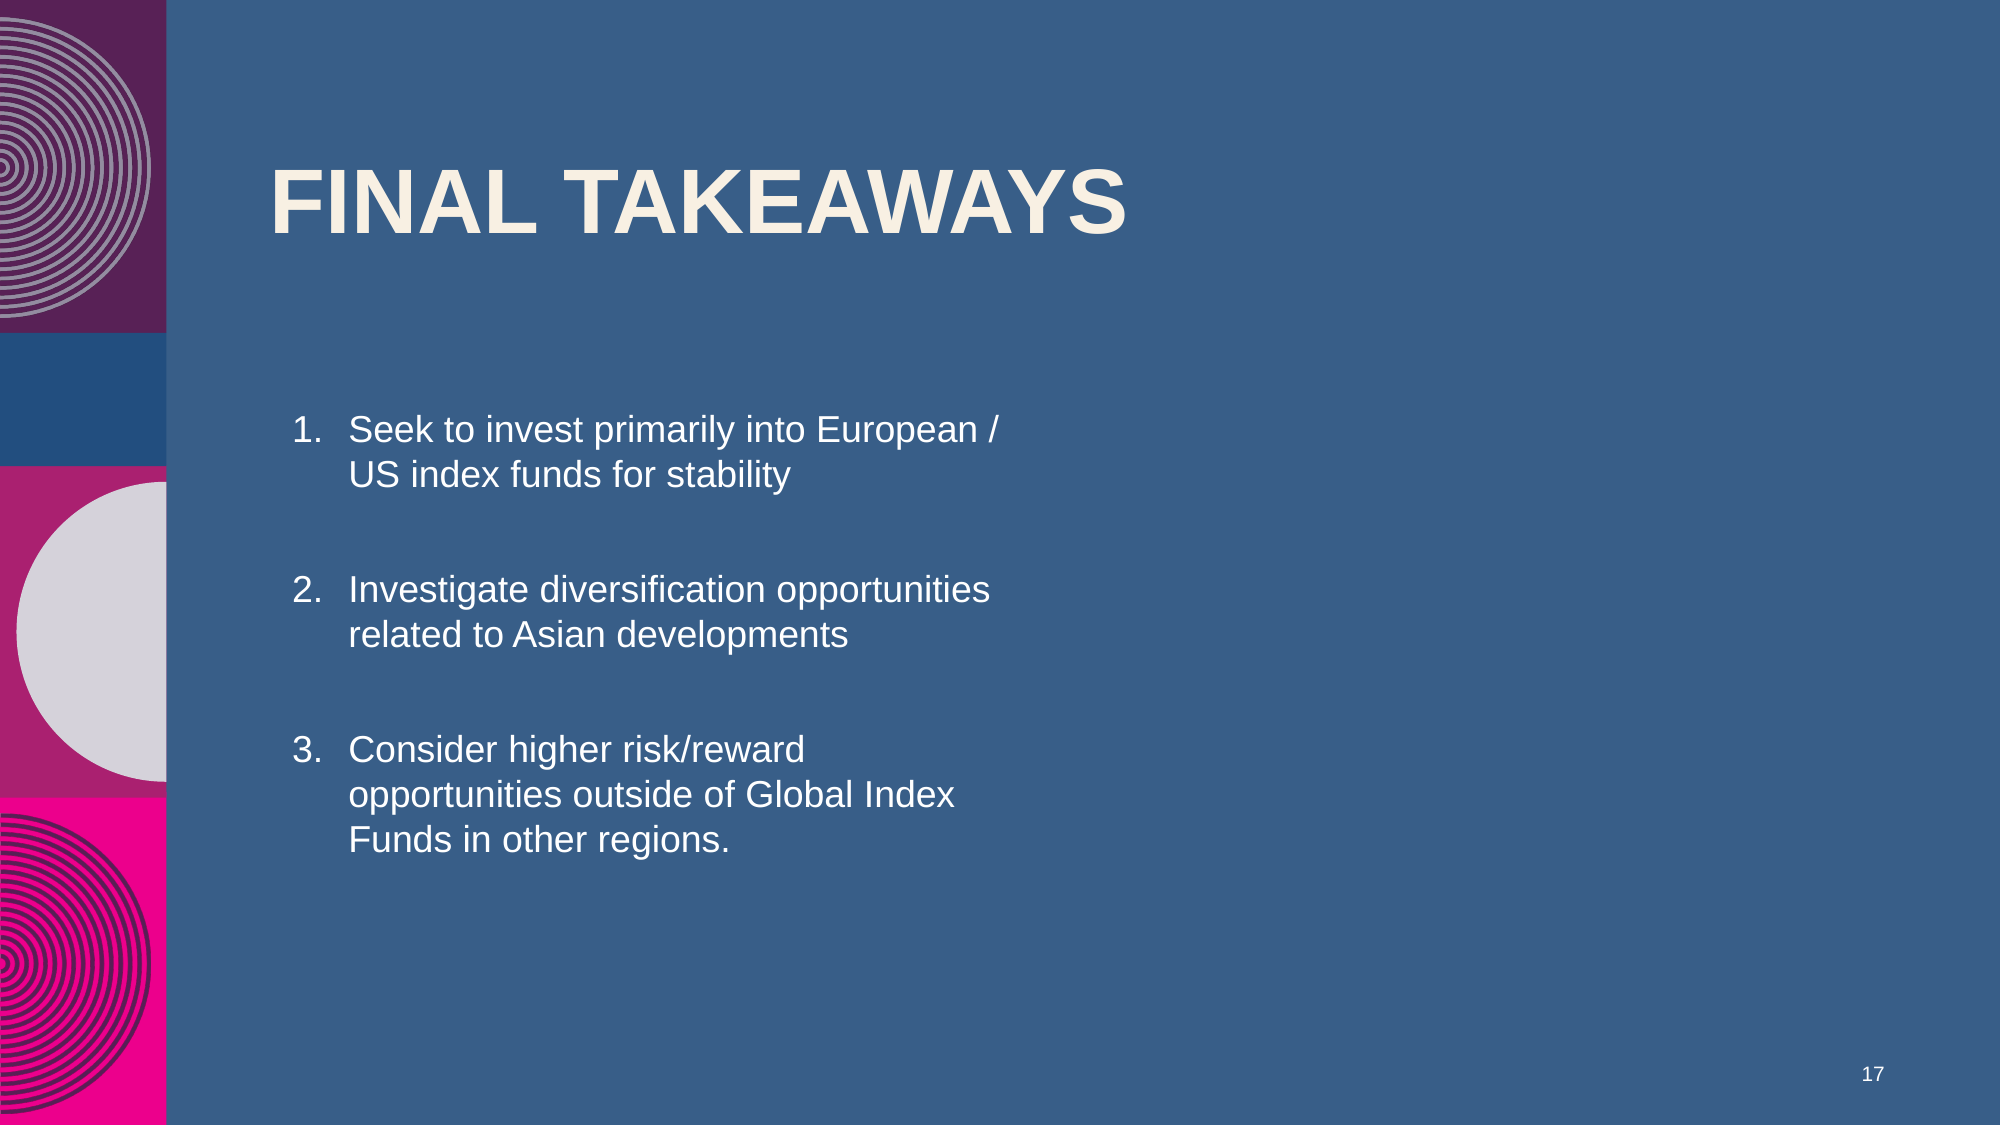

# Final takeaways
Seek to invest primarily into European / US index funds for stability

Investigate diversification opportunities related to Asian developments

Consider higher risk/reward opportunities outside of Global Index Funds in other regions.
17